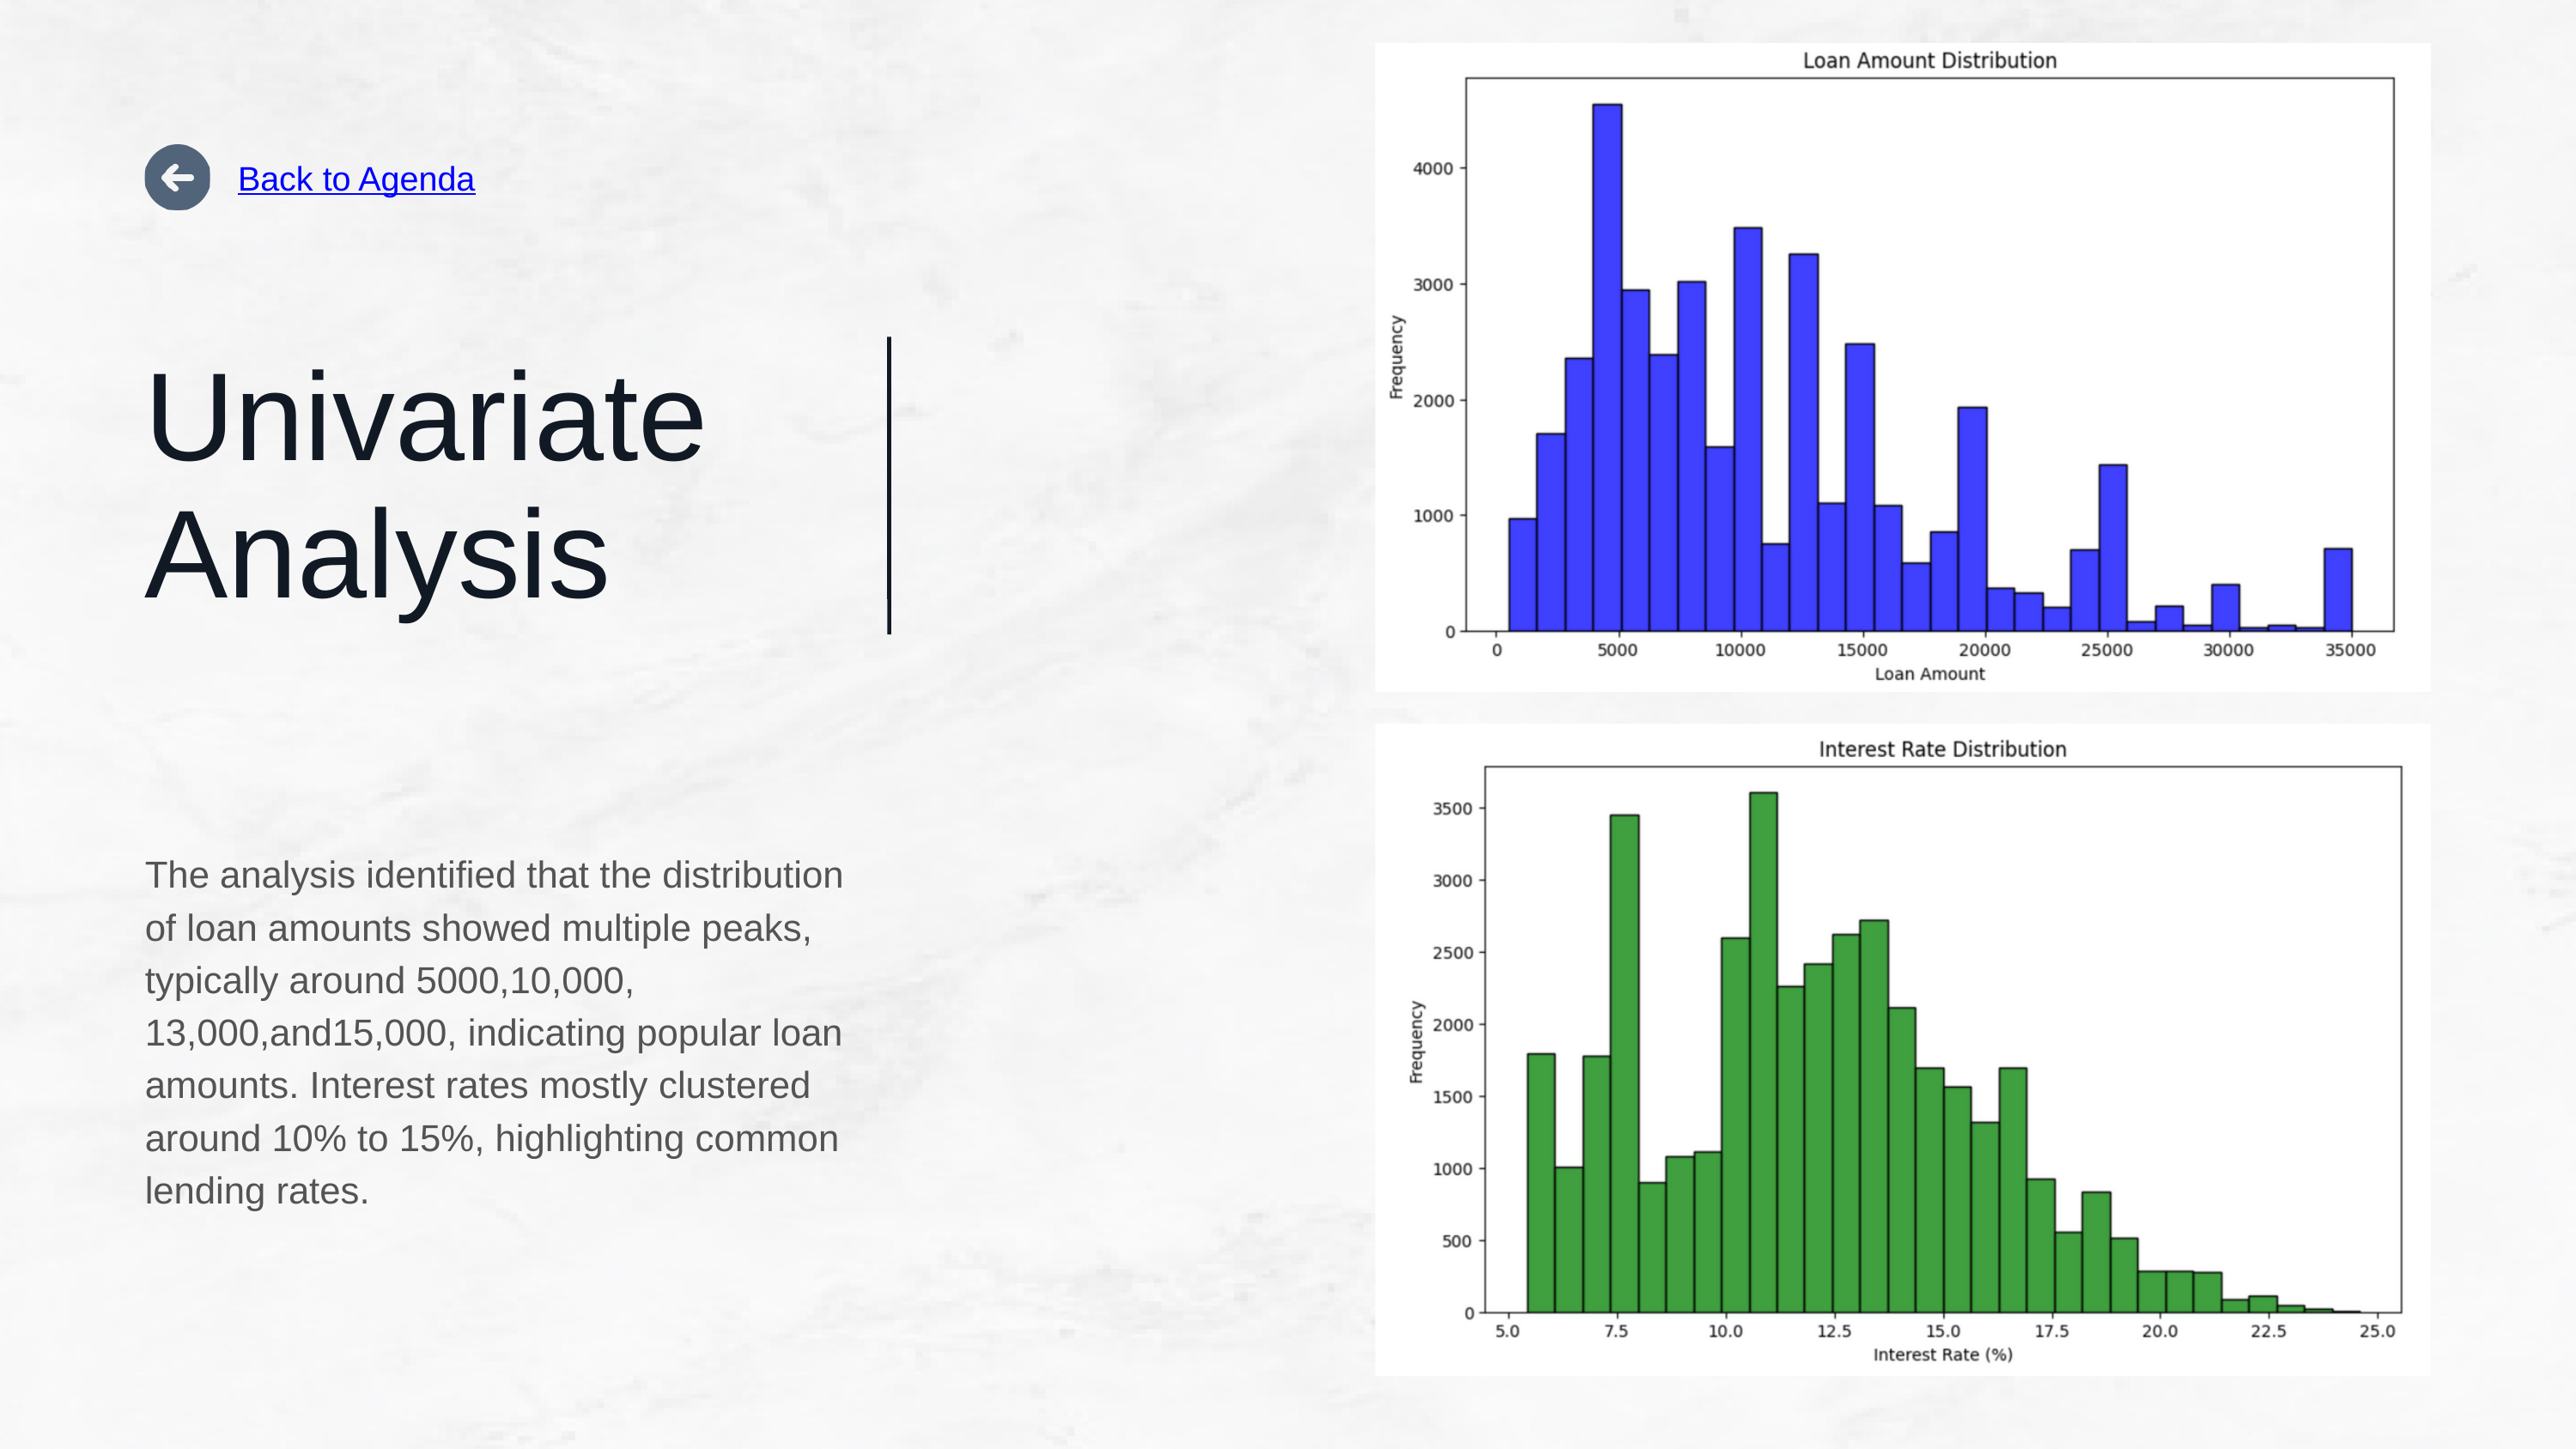

Back to Agenda

Univariate Analysis

The analysis identified that the distribution of loan amounts showed multiple peaks, typically around 5000,10,000, 13,000,and15,000, indicating popular loan amounts. Interest rates mostly clustered around 10% to 15%, highlighting common lending rates.